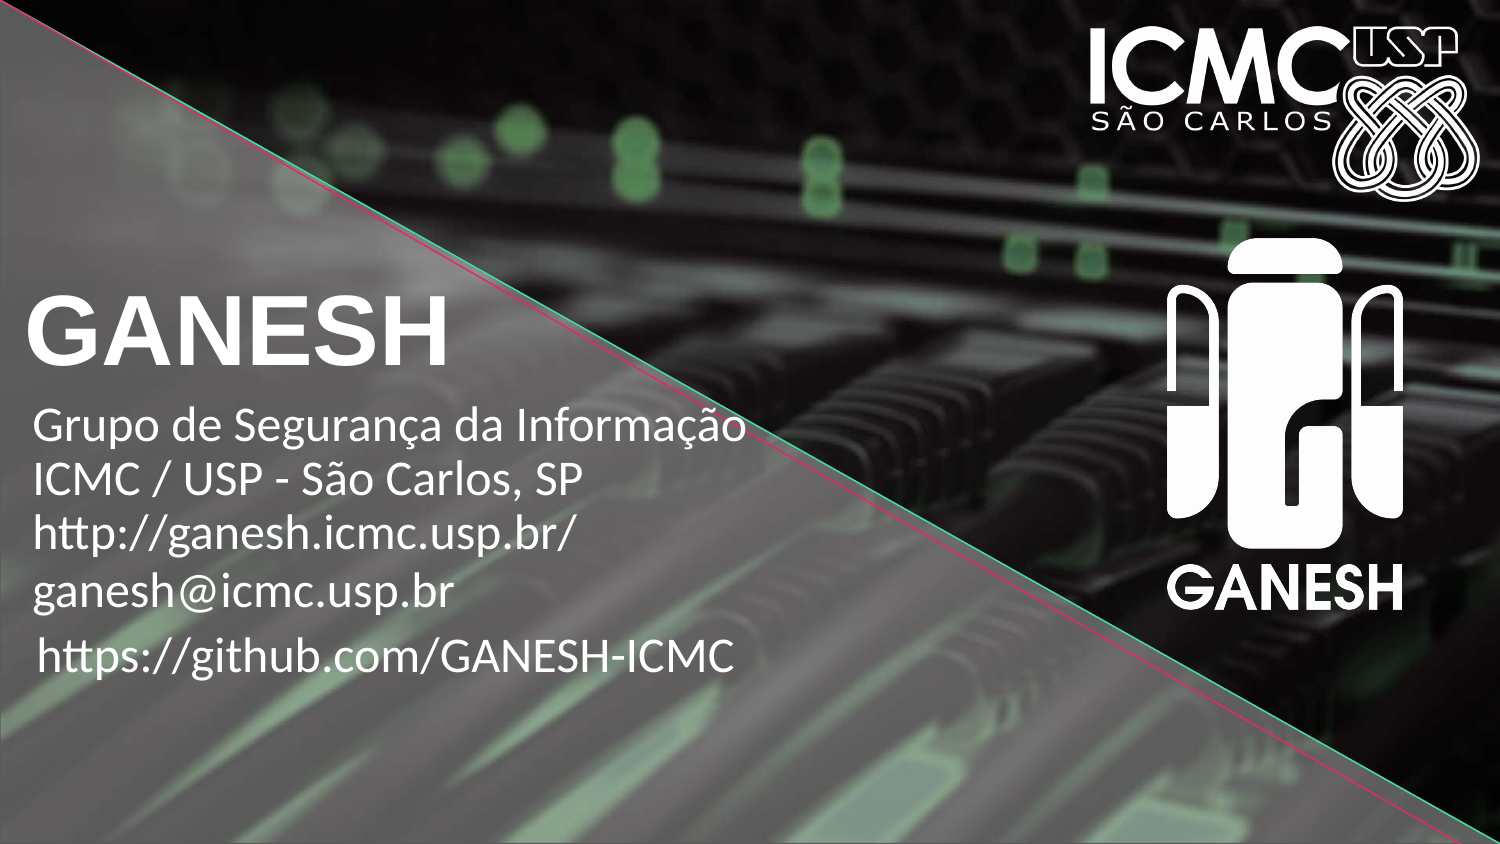

# GANESH
Grupo de Segurança da Informação

ICMC / USP - São Carlos, SP

http://ganesh.icmc.usp.br/

ganesh@icmc.usp.br

https://github.com/GANESH-ICMC